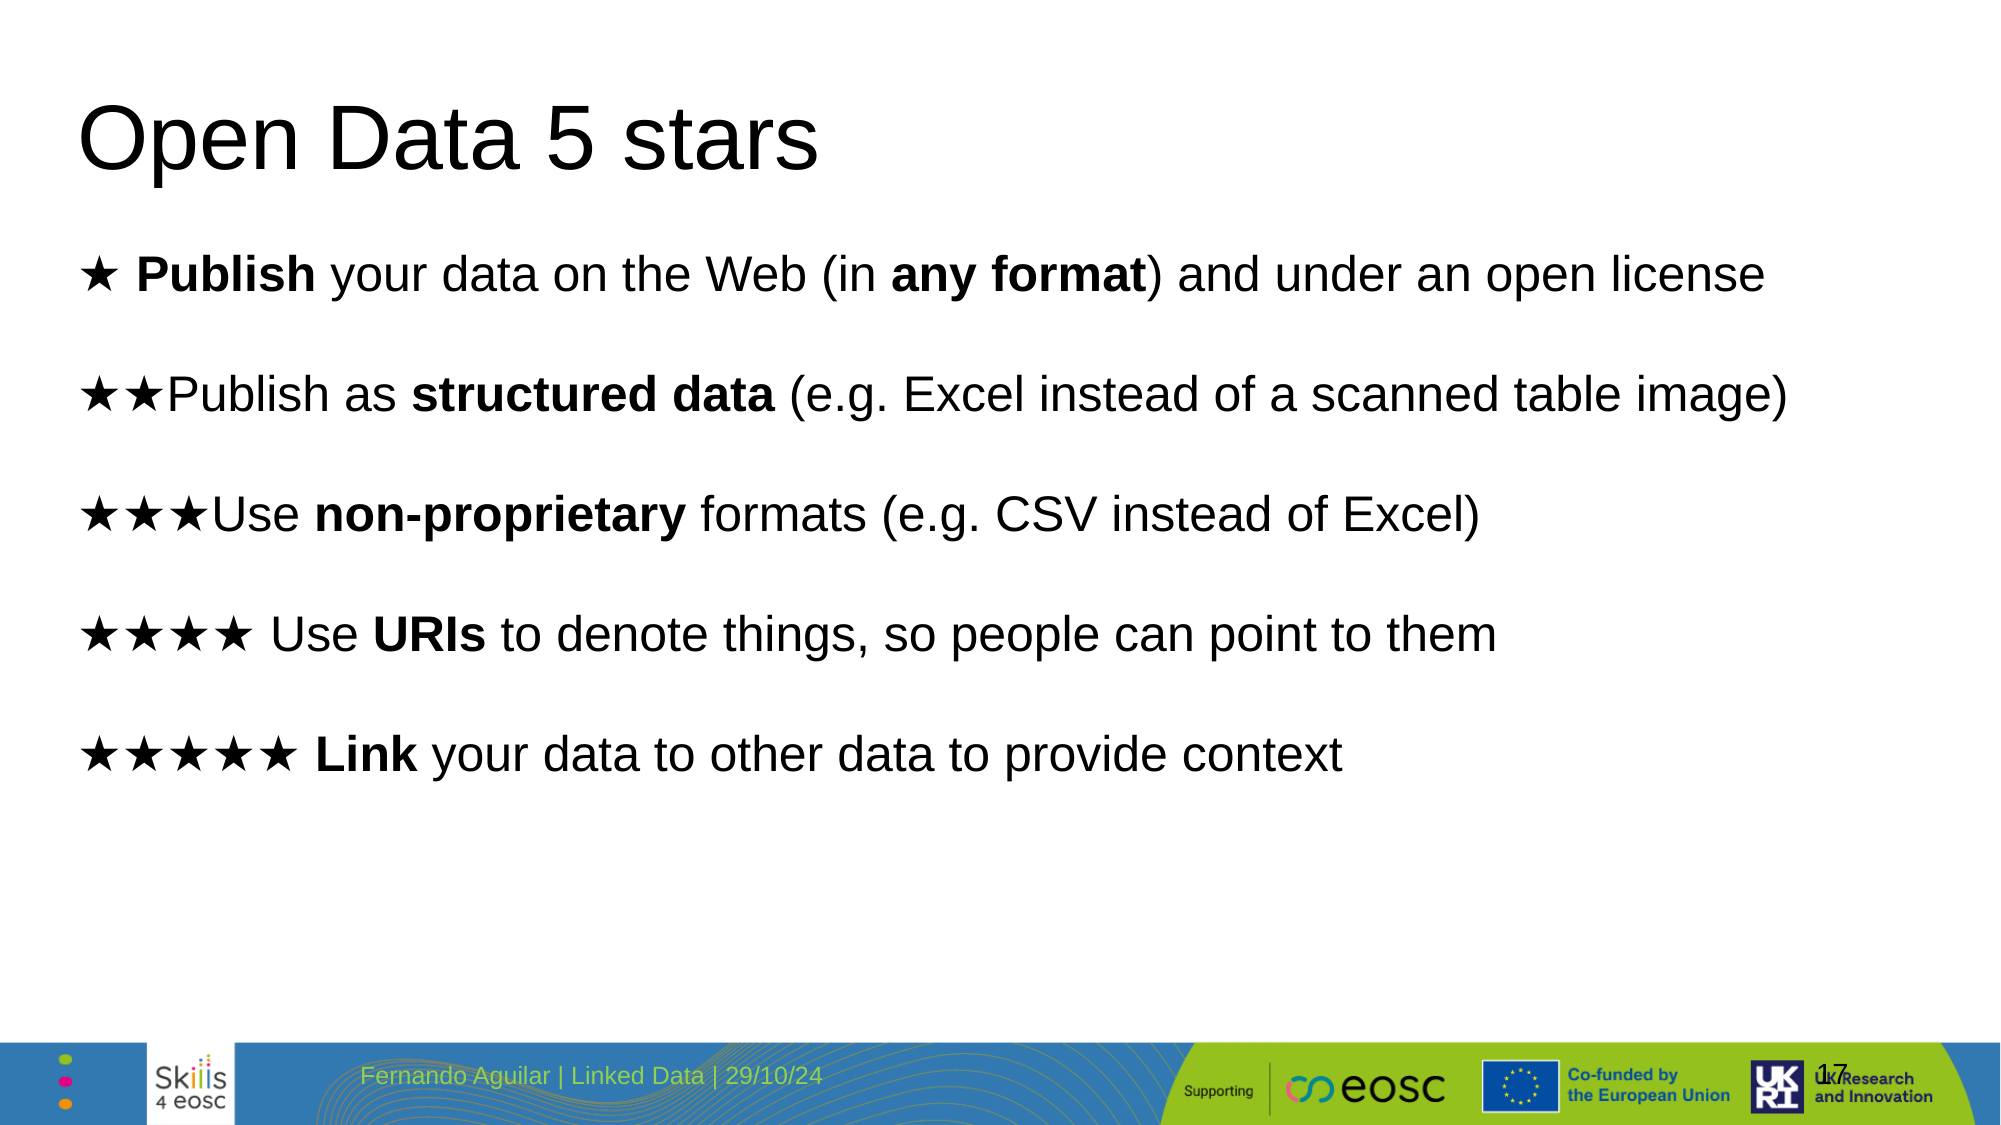

# Open Data 5 stars
★ Publish your data on the Web (in any format) and under an open license

★★Publish as structured data (e.g. Excel instead of a scanned table image)

★★★Use non-proprietary formats (e.g. CSV instead of Excel)

★★★★ Use URIs to denote things, so people can point to them

★★★★★ Link your data to other data to provide context

17
Fernando Aguilar | Linked Data | 29/10/24